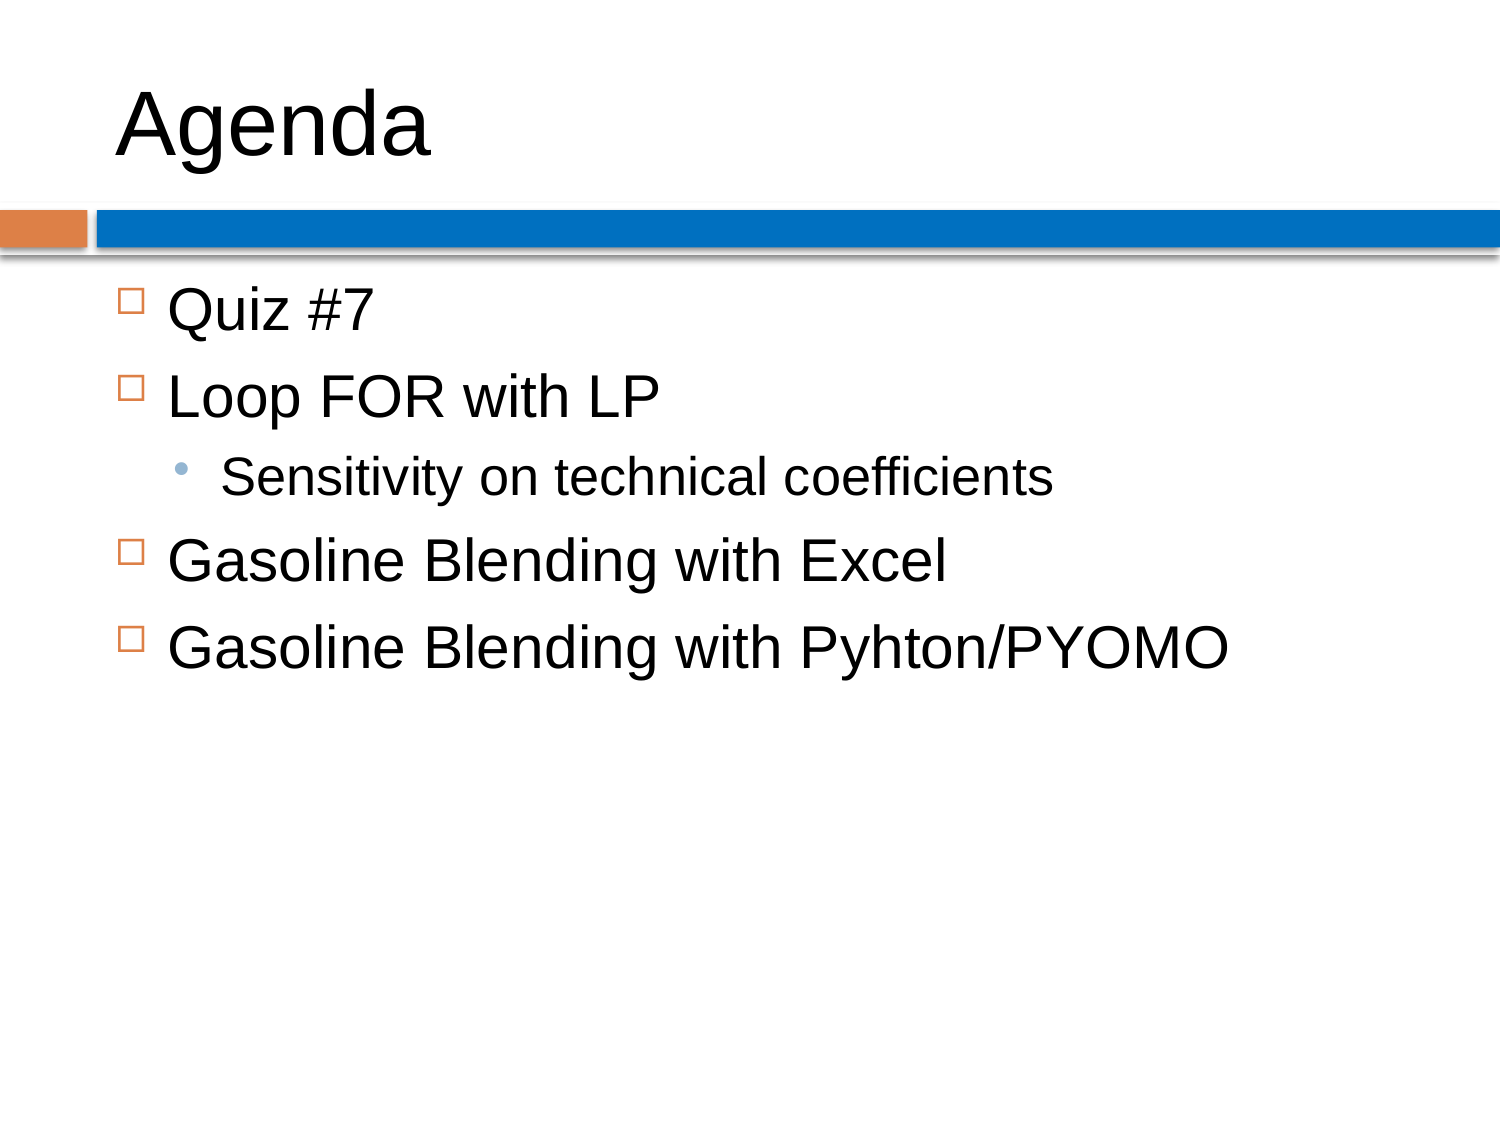

# Agenda
Quiz #7
Loop FOR with LP
Sensitivity on technical coefficients
Gasoline Blending with Excel
Gasoline Blending with Pyhton/PYOMO